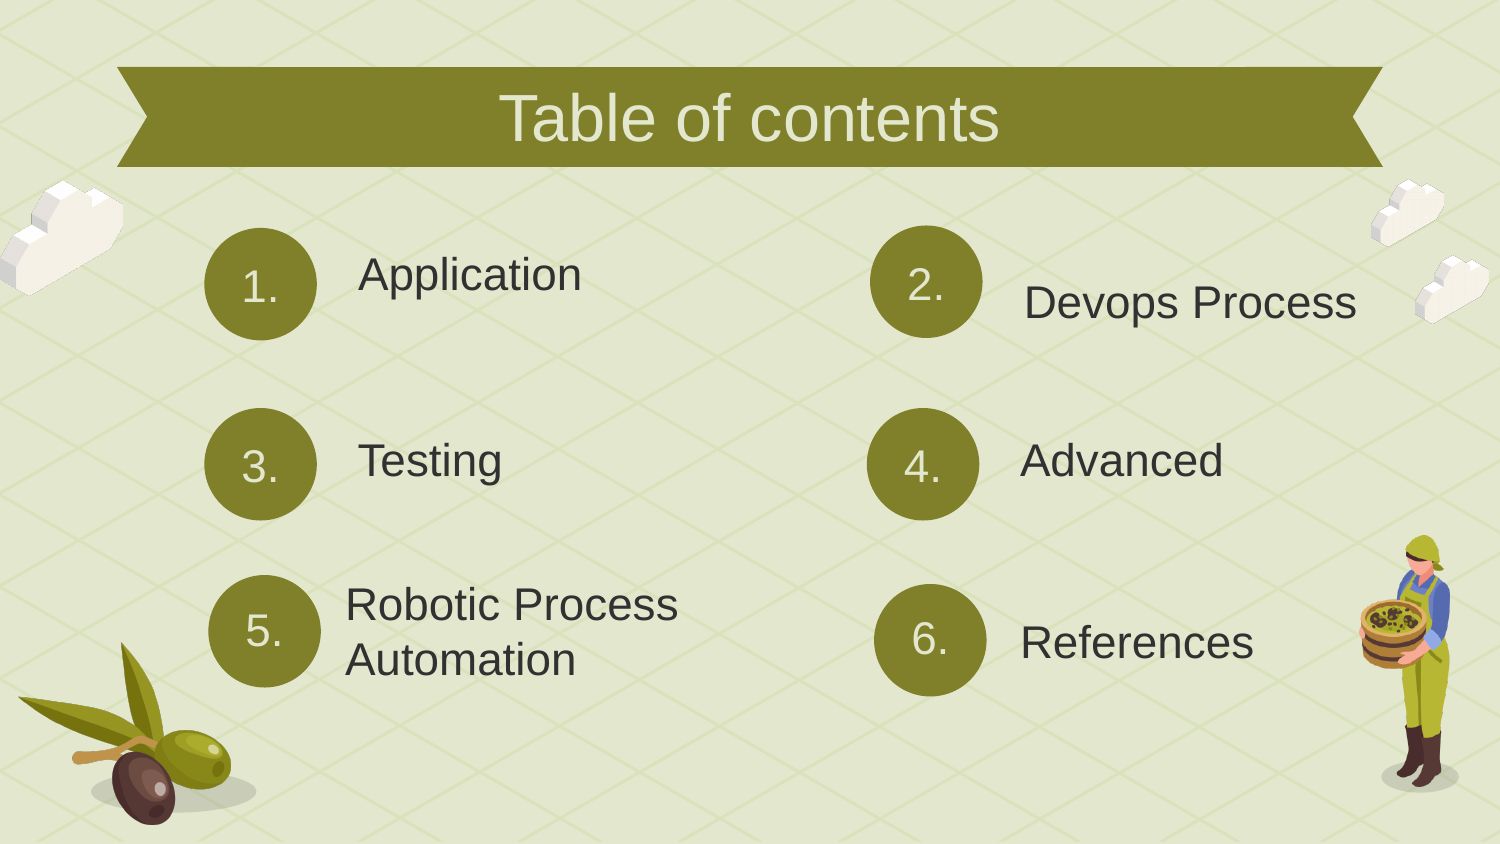

Table of contents

2.
# Application
1.
Devops Process

3.
4.
Testing
Advanced

Robotic Process Automation

5.

References
6.